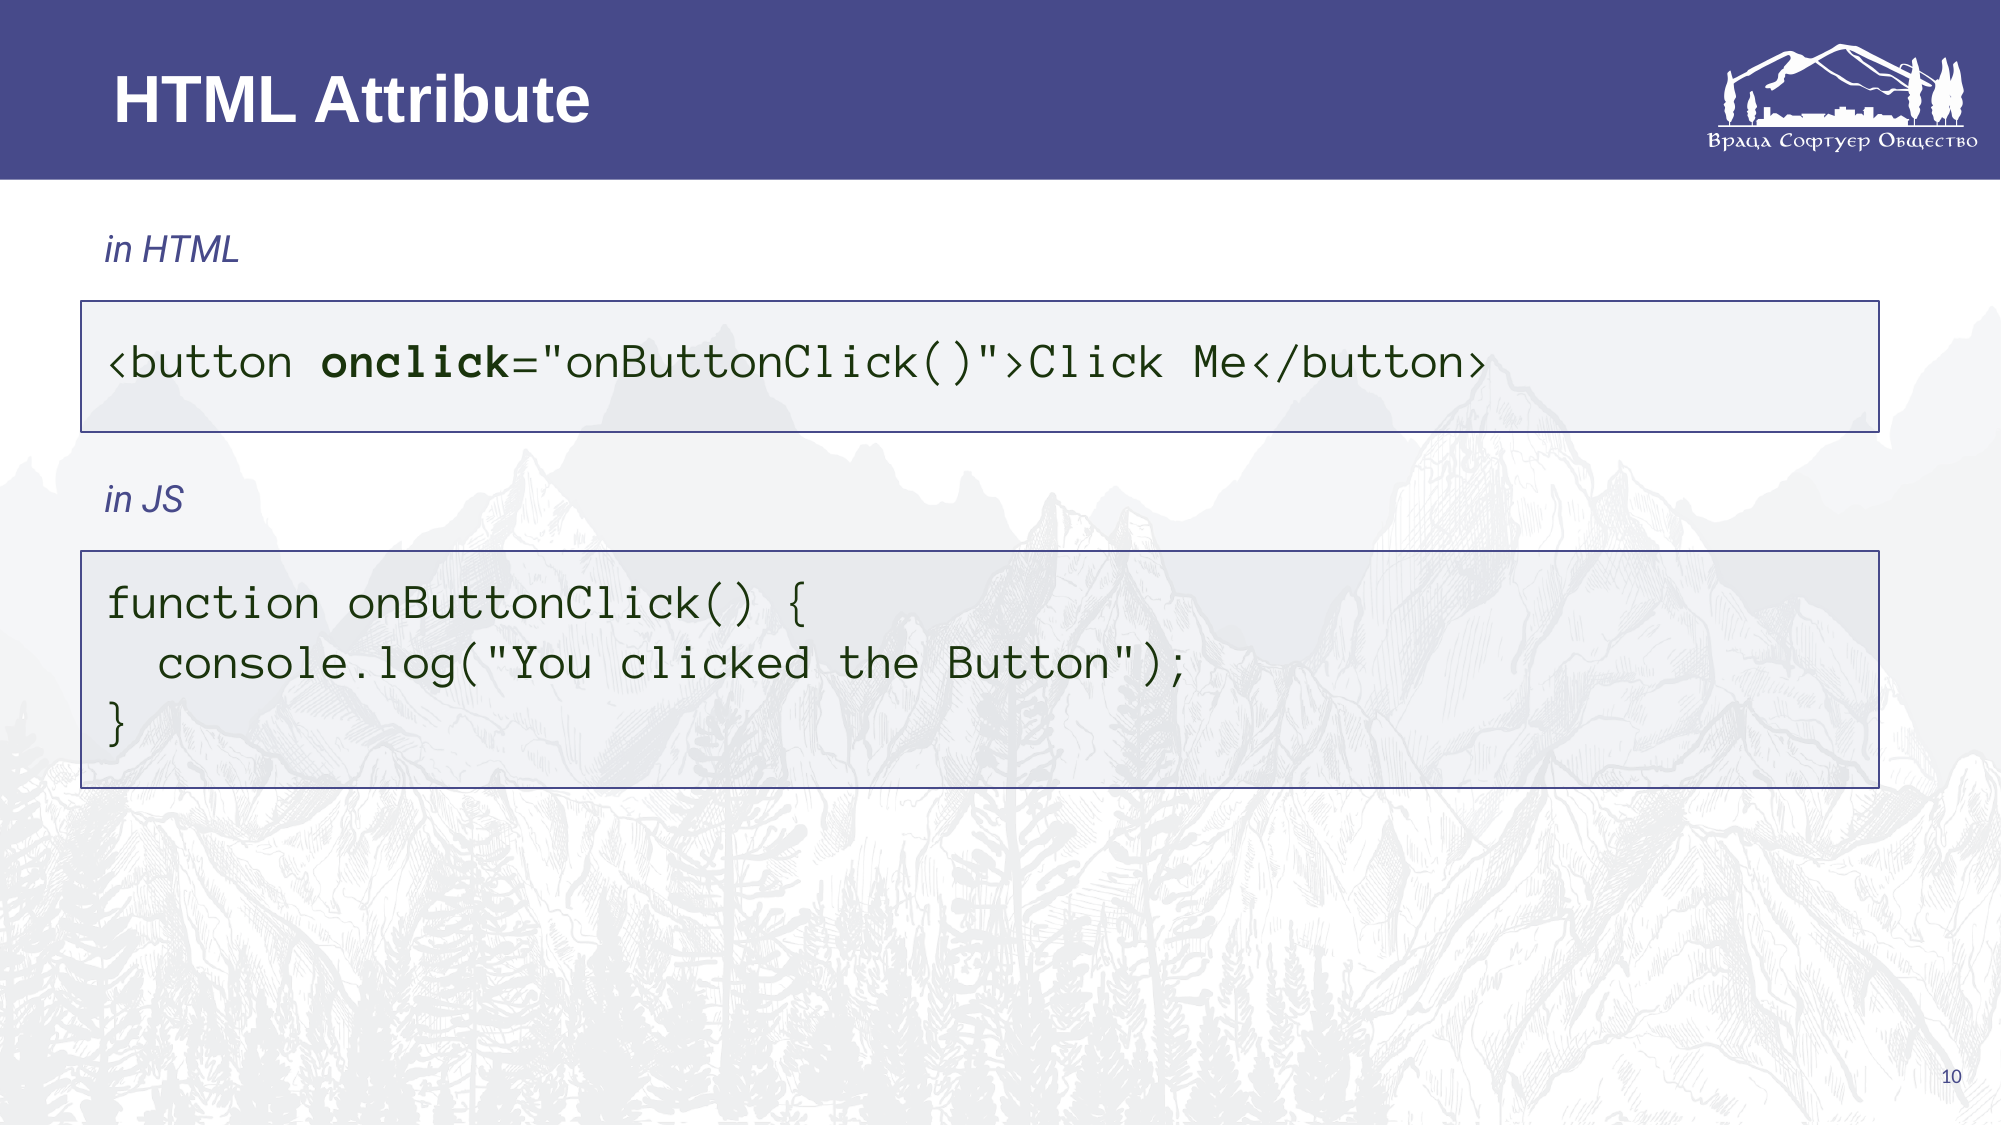

HTML Attribute
in HTML
<button onclick="onButtonClick()">Click Me</button>

in JS
function onButtonClick() {
  console.log("You clicked the Button");
}

10